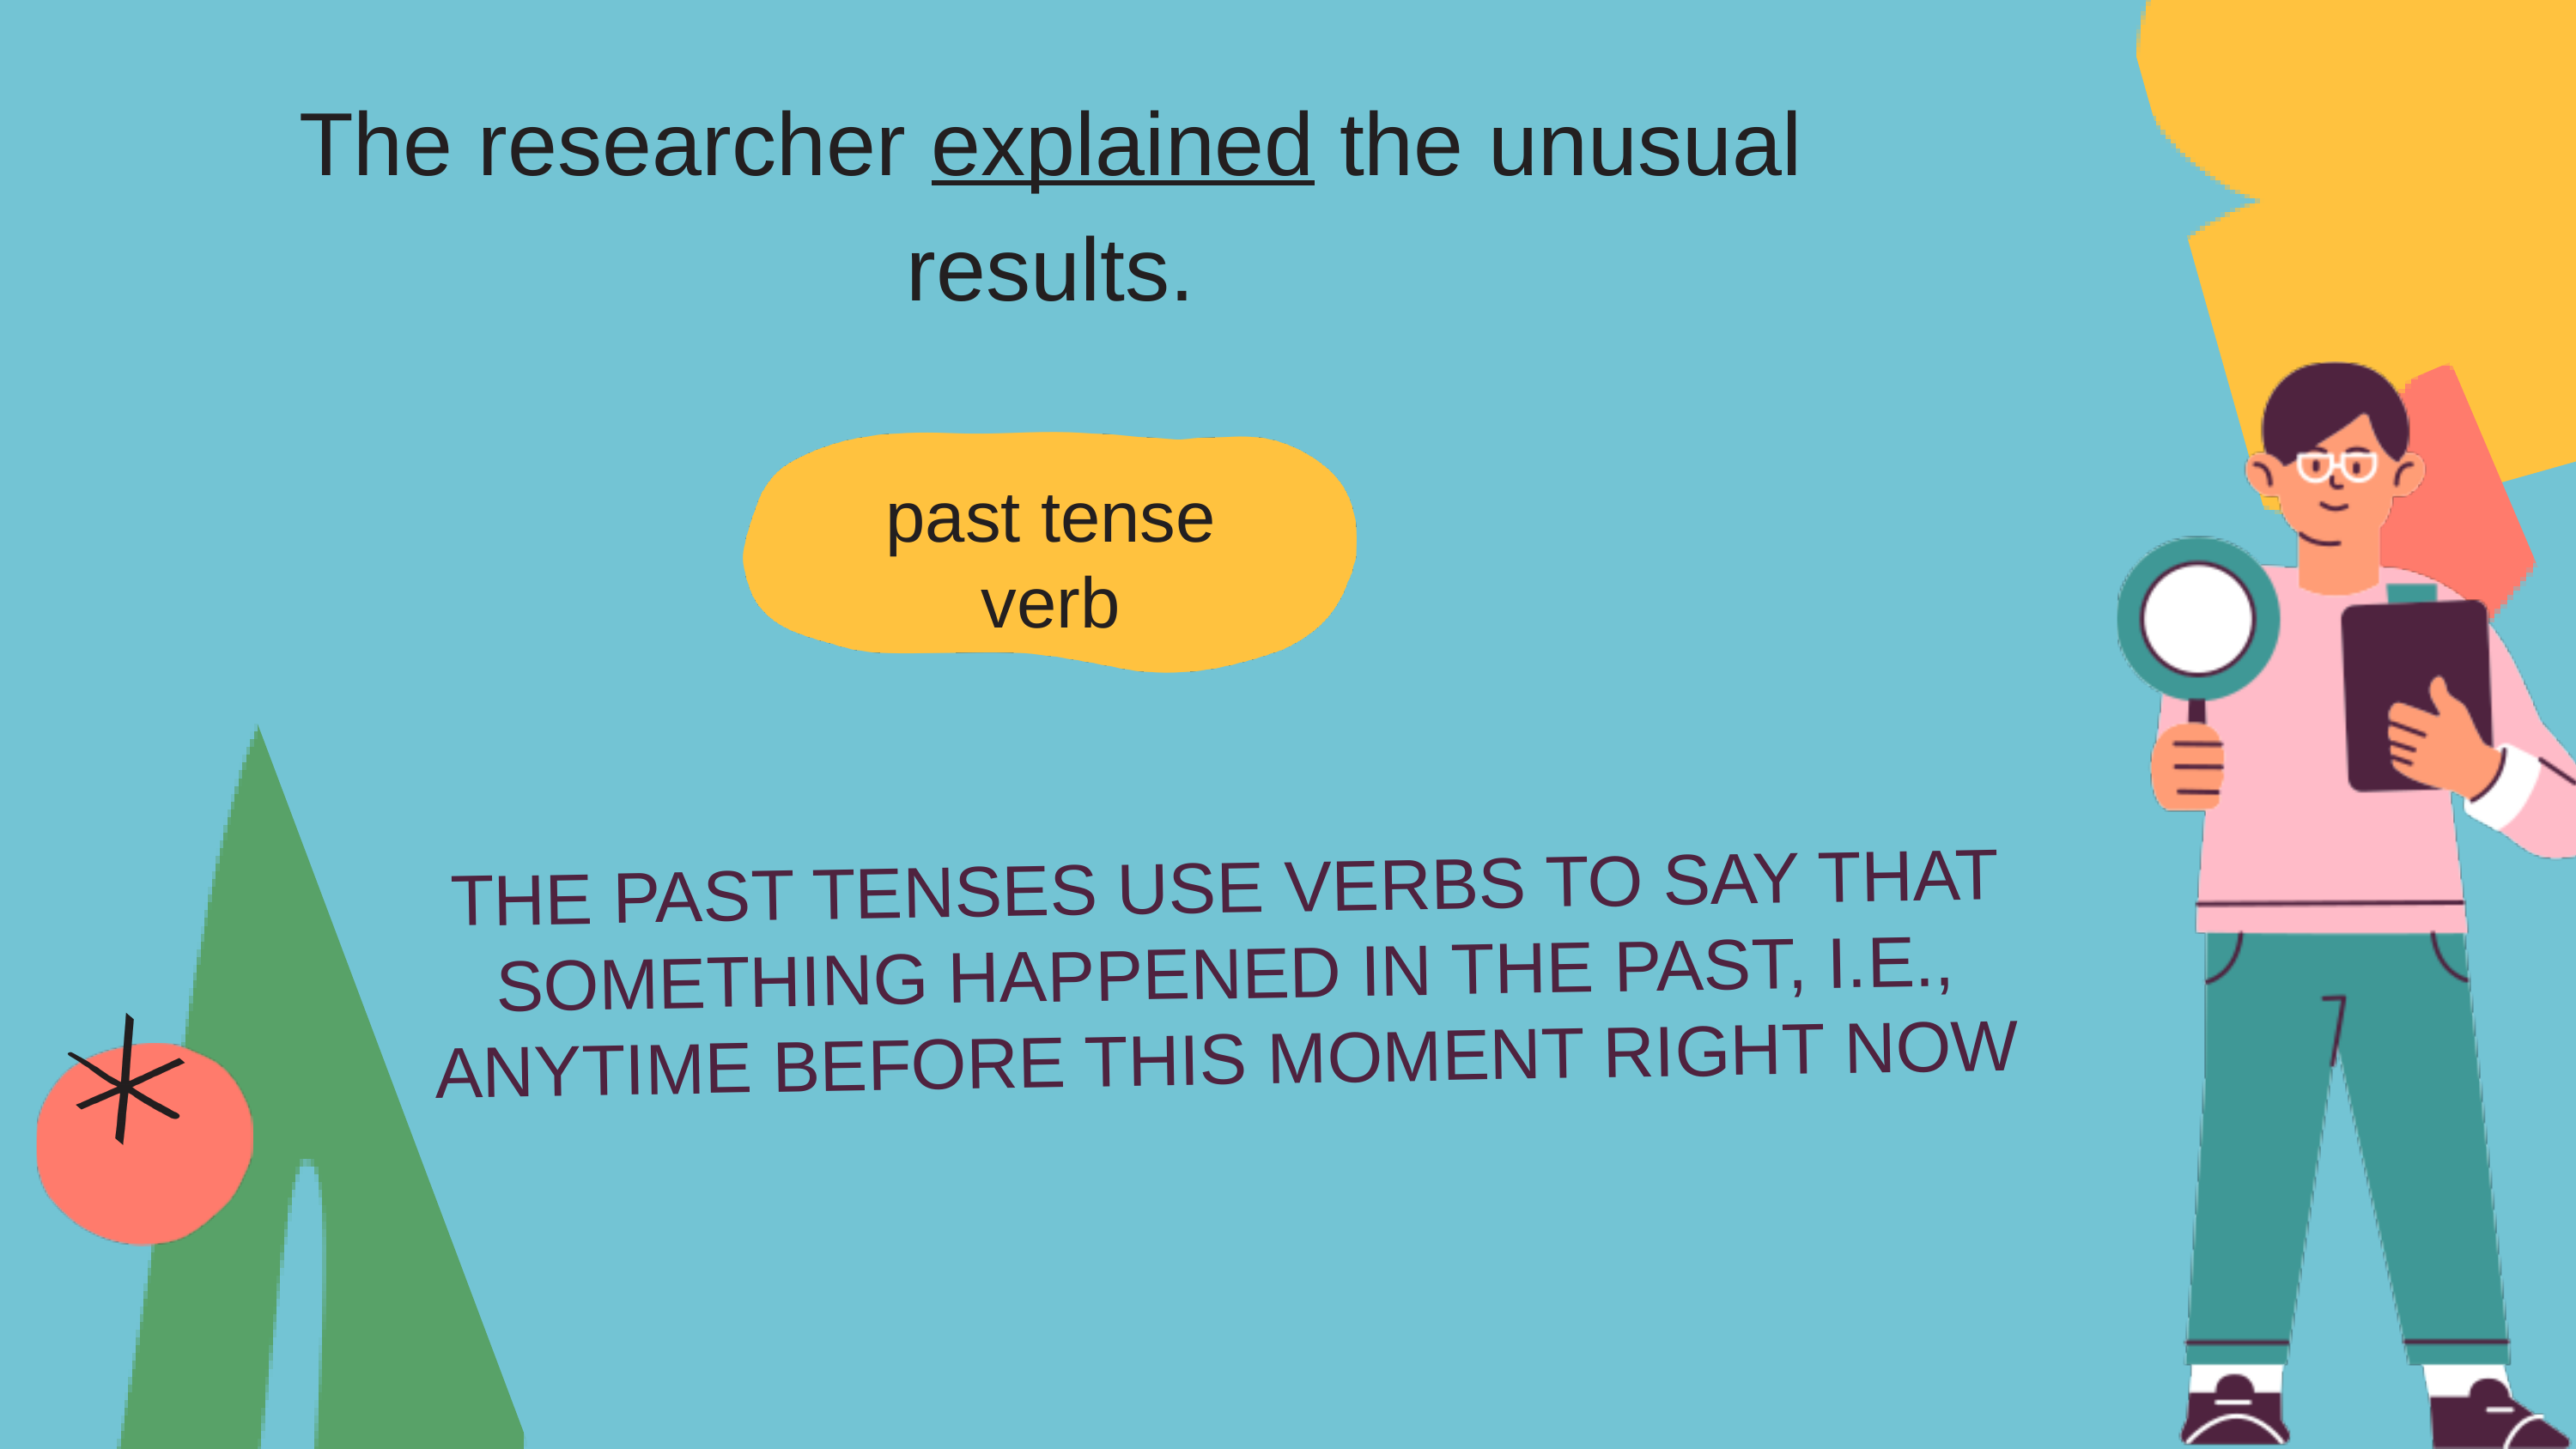

The researcher explained the unusual results.

past tense verb
THE PAST TENSES USE VERBS TO SAY THAT SOMETHING HAPPENED IN THE PAST, I.E., ANYTIME BEFORE THIS MOMENT RIGHT NOW